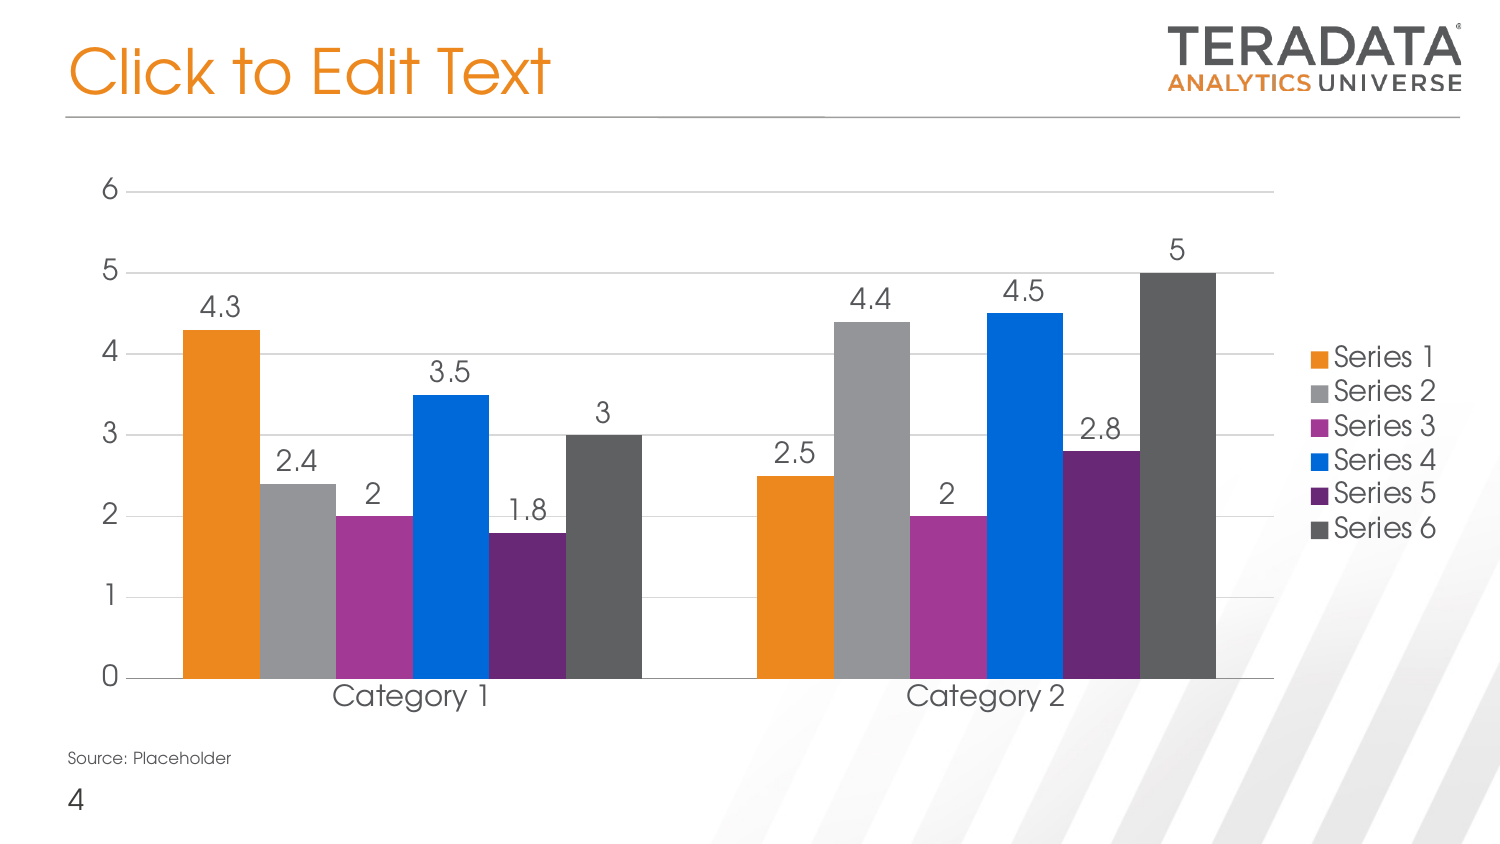

# Click to Edit Text

### Chart

| Category | Series 1 | Series 2 | Series 3 | Series 4 | Series 5 | Series 6 |
|---|---|---|---|---|---|---|
| Category 1 | 4.3 | 2.4 | 2.0 | 3.5 | 1.8 | 3.0 |
| Category 2 | 2.5 | 4.4 | 2.0 | 4.5 | 2.8 | 5.0 |
Source: Placeholder